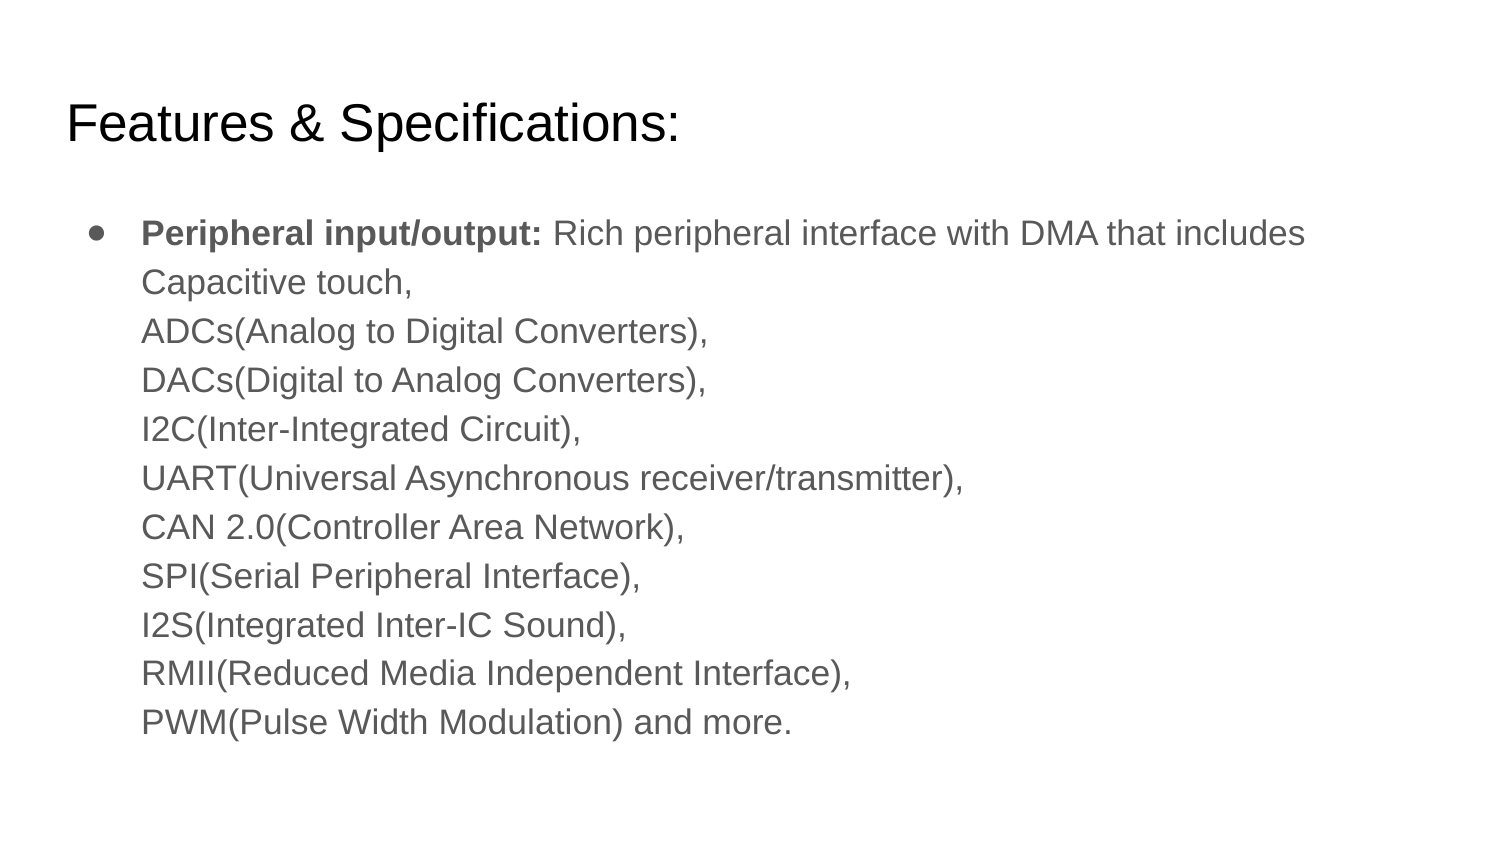

# Features & Specifications:
Peripheral input/output: Rich peripheral interface with DMA that includes
Capacitive touch,
ADCs(Analog to Digital Converters),
DACs(Digital to Analog Converters),
I2C(Inter-Integrated Circuit),
UART(Universal Asynchronous receiver/transmitter),
CAN 2.0(Controller Area Network),
SPI(Serial Peripheral Interface),
I2S(Integrated Inter-IC Sound),
RMII(Reduced Media Independent Interface),
PWM(Pulse Width Modulation) and more.